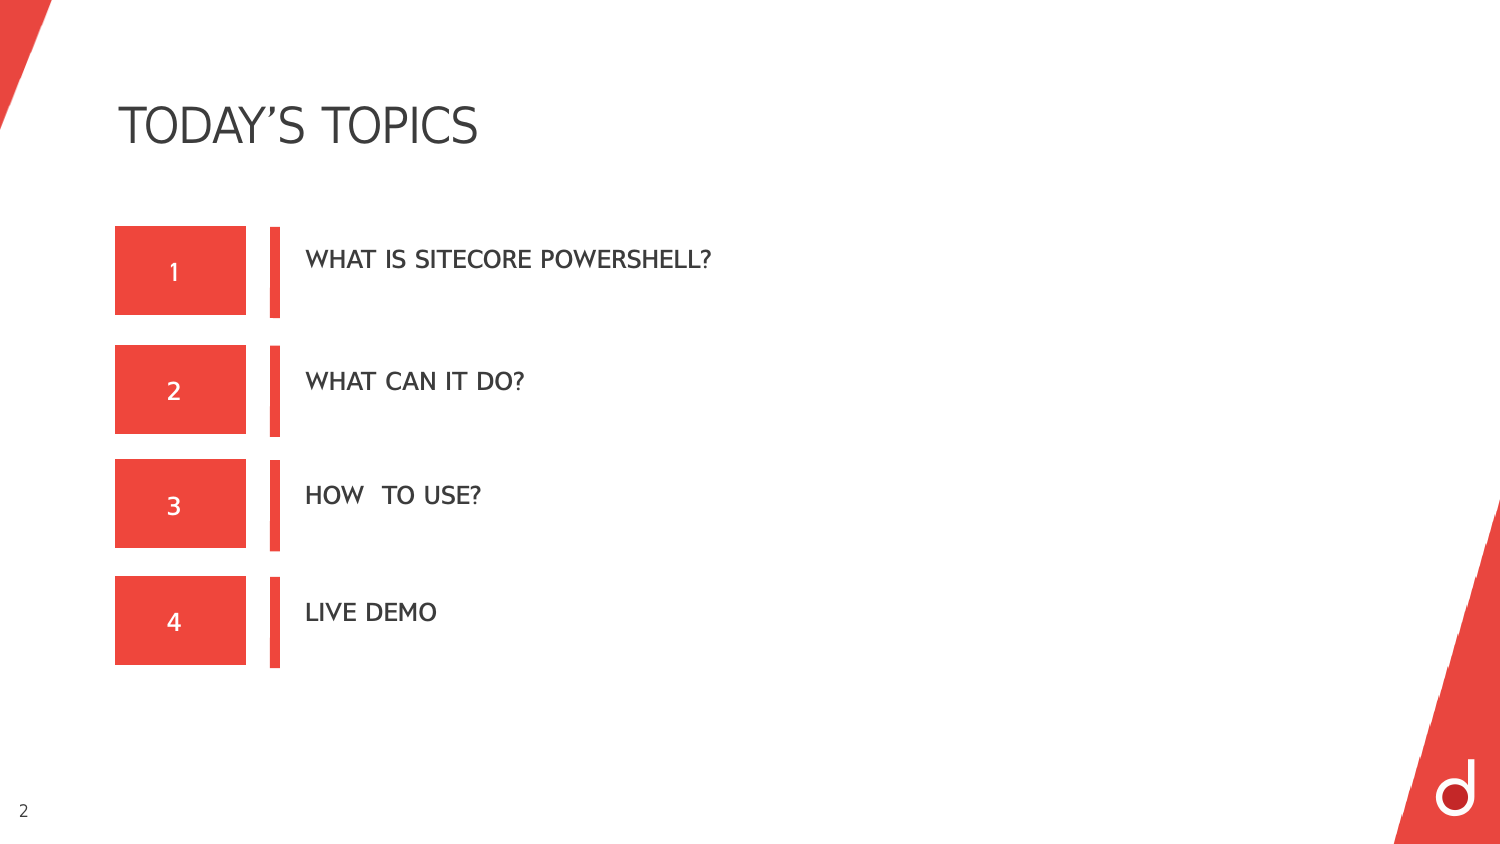

# TODAY’S TOPICS

WHAT IS SITECORE POWERSHELL?
1

WHAT CAN IT DO?
2

HOW  TO USE?
3

LIVE DEMO
4
2